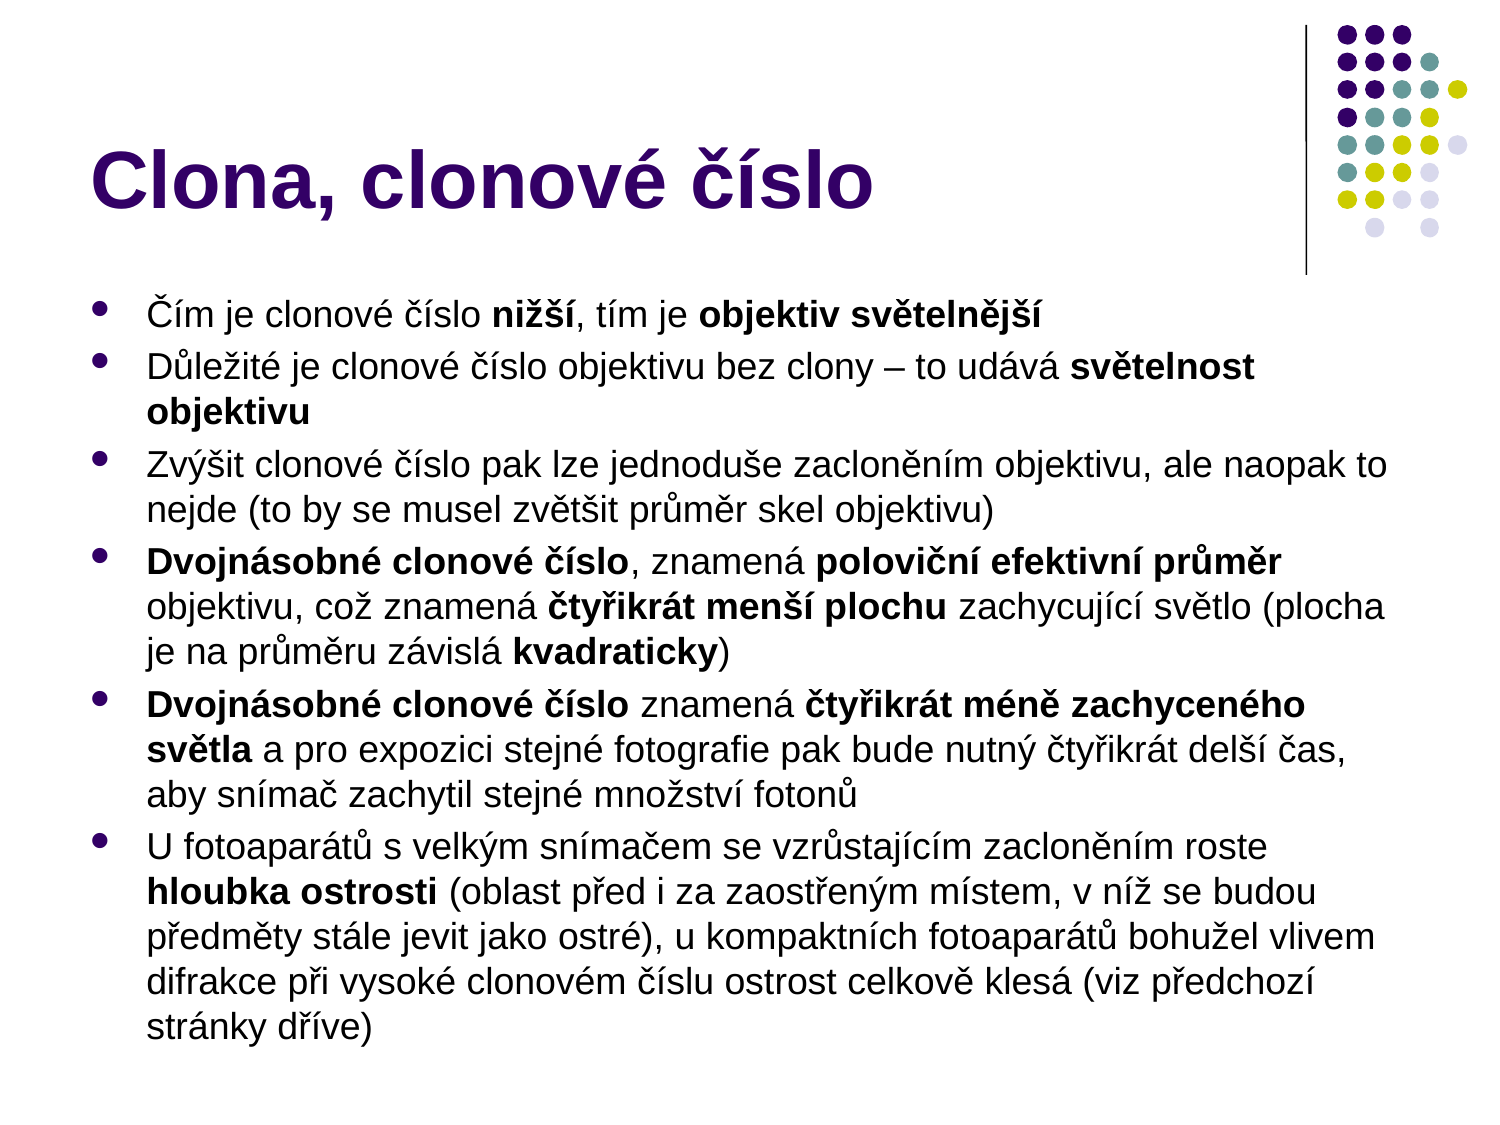

# Clona, clonové číslo
Čím je clonové číslo nižší, tím je objektiv světelnější
Důležité je clonové číslo objektivu bez clony – to udává světelnost objektivu
Zvýšit clonové číslo pak lze jednoduše zacloněním objektivu, ale naopak to nejde (to by se musel zvětšit průměr skel objektivu)
Dvojnásobné clonové číslo, znamená poloviční efektivní průměr objektivu, což znamená čtyřikrát menší plochu zachycující světlo (plocha je na průměru závislá kvadraticky)
Dvojnásobné clonové číslo znamená čtyřikrát méně zachyceného světla a pro expozici stejné fotografie pak bude nutný čtyřikrát delší čas, aby snímač zachytil stejné množství fotonů
U fotoaparátů s velkým snímačem se vzrůstajícím zacloněním roste hloubka ostrosti (oblast před i za zaostřeným místem, v níž se budou předměty stále jevit jako ostré), u kompaktních fotoaparátů bohužel vlivem difrakce při vysoké clonovém číslu ostrost celkově klesá (viz předchozí stránky dříve)